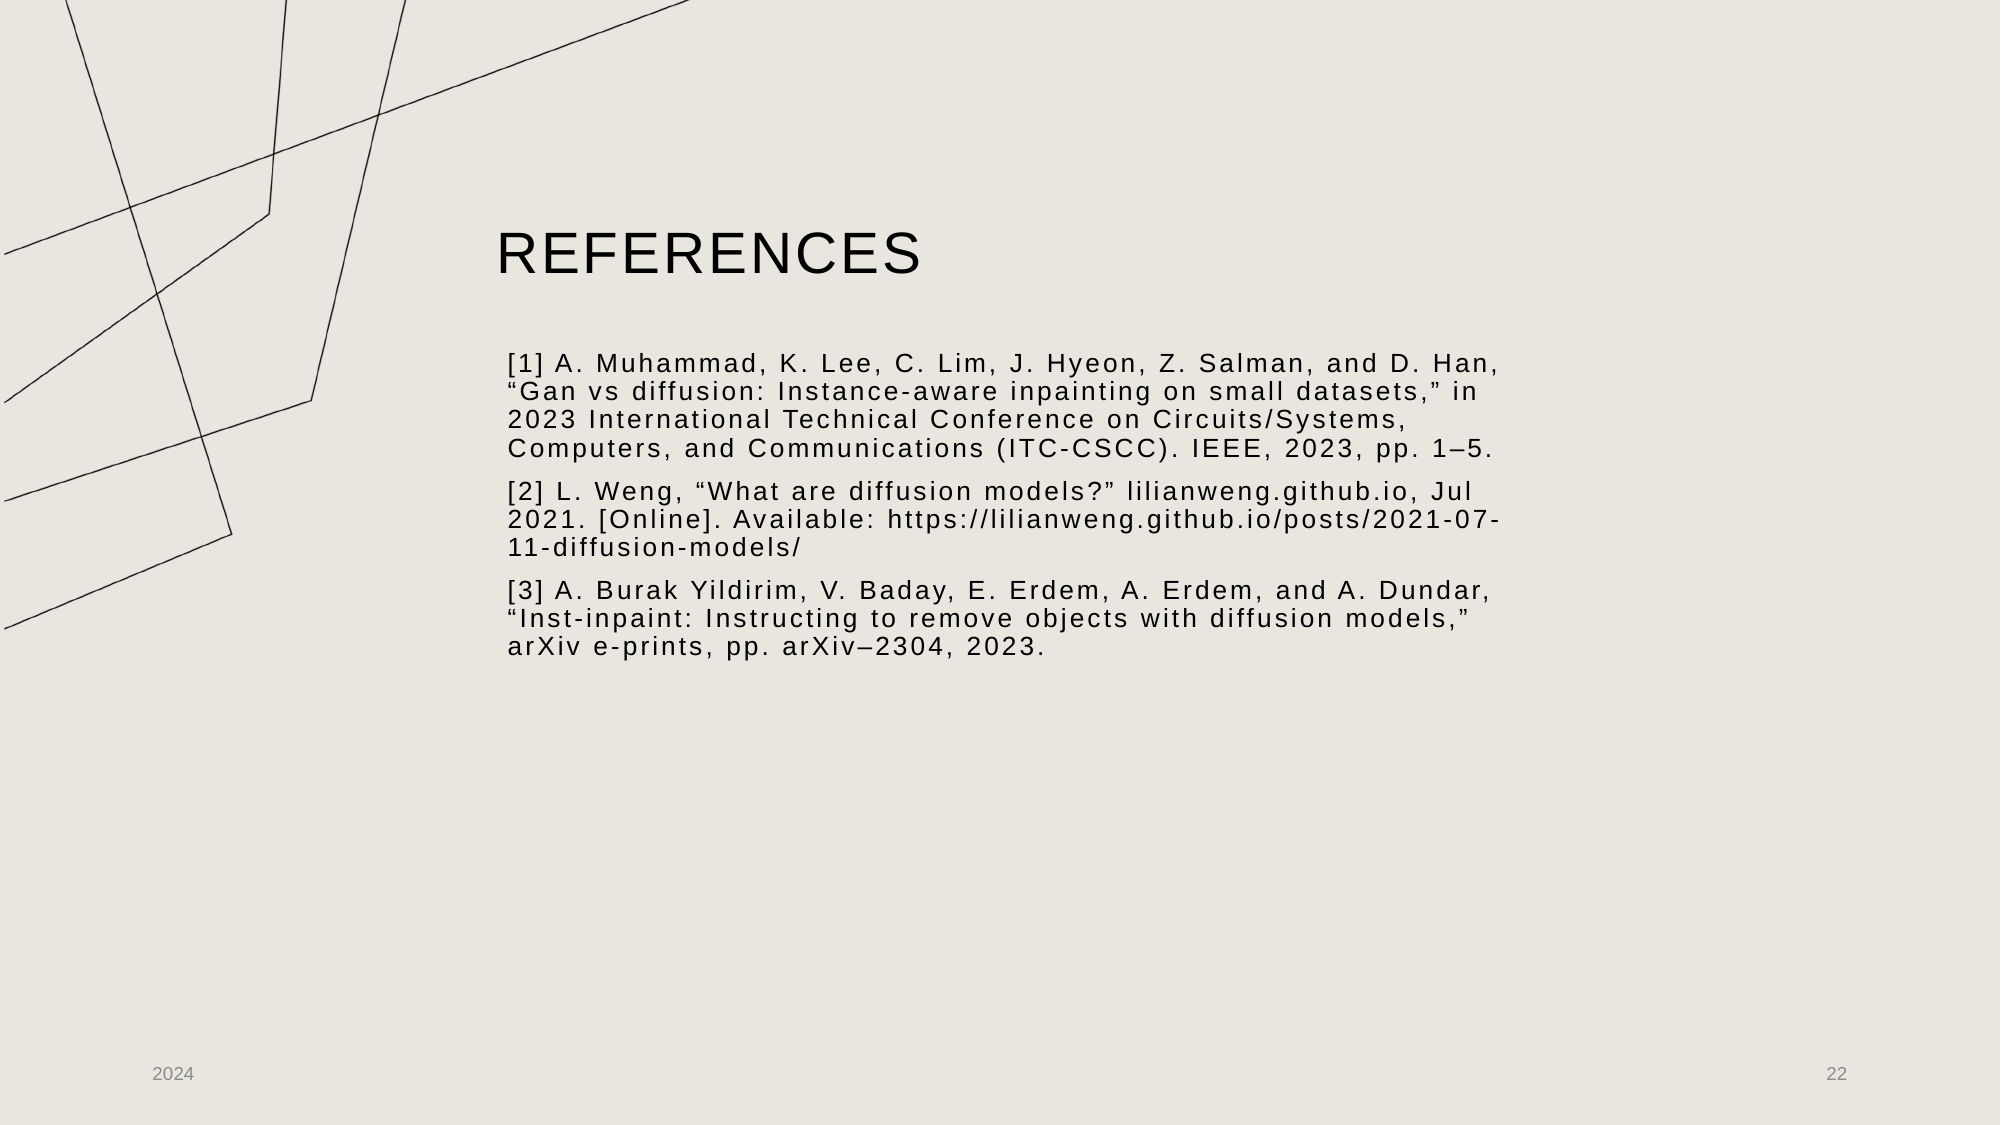

# references
[1] A. Muhammad, K. Lee, C. Lim, J. Hyeon, Z. Salman, and D. Han, “Gan vs diffusion: Instance-aware inpainting on small datasets,” in 2023 International Technical Conference on Circuits/Systems, Computers, and Communications (ITC-CSCC). IEEE, 2023, pp. 1–5.
[2] L. Weng, “What are diffusion models?” lilianweng.github.io, Jul 2021. [Online]. Available: https://lilianweng.github.io/posts/2021-07-11-diffusion-models/
[3] A. Burak Yildirim, V. Baday, E. Erdem, A. Erdem, and A. Dundar, “Inst-inpaint: Instructing to remove objects with diffusion models,” arXiv e-prints, pp. arXiv–2304, 2023.
2024
22